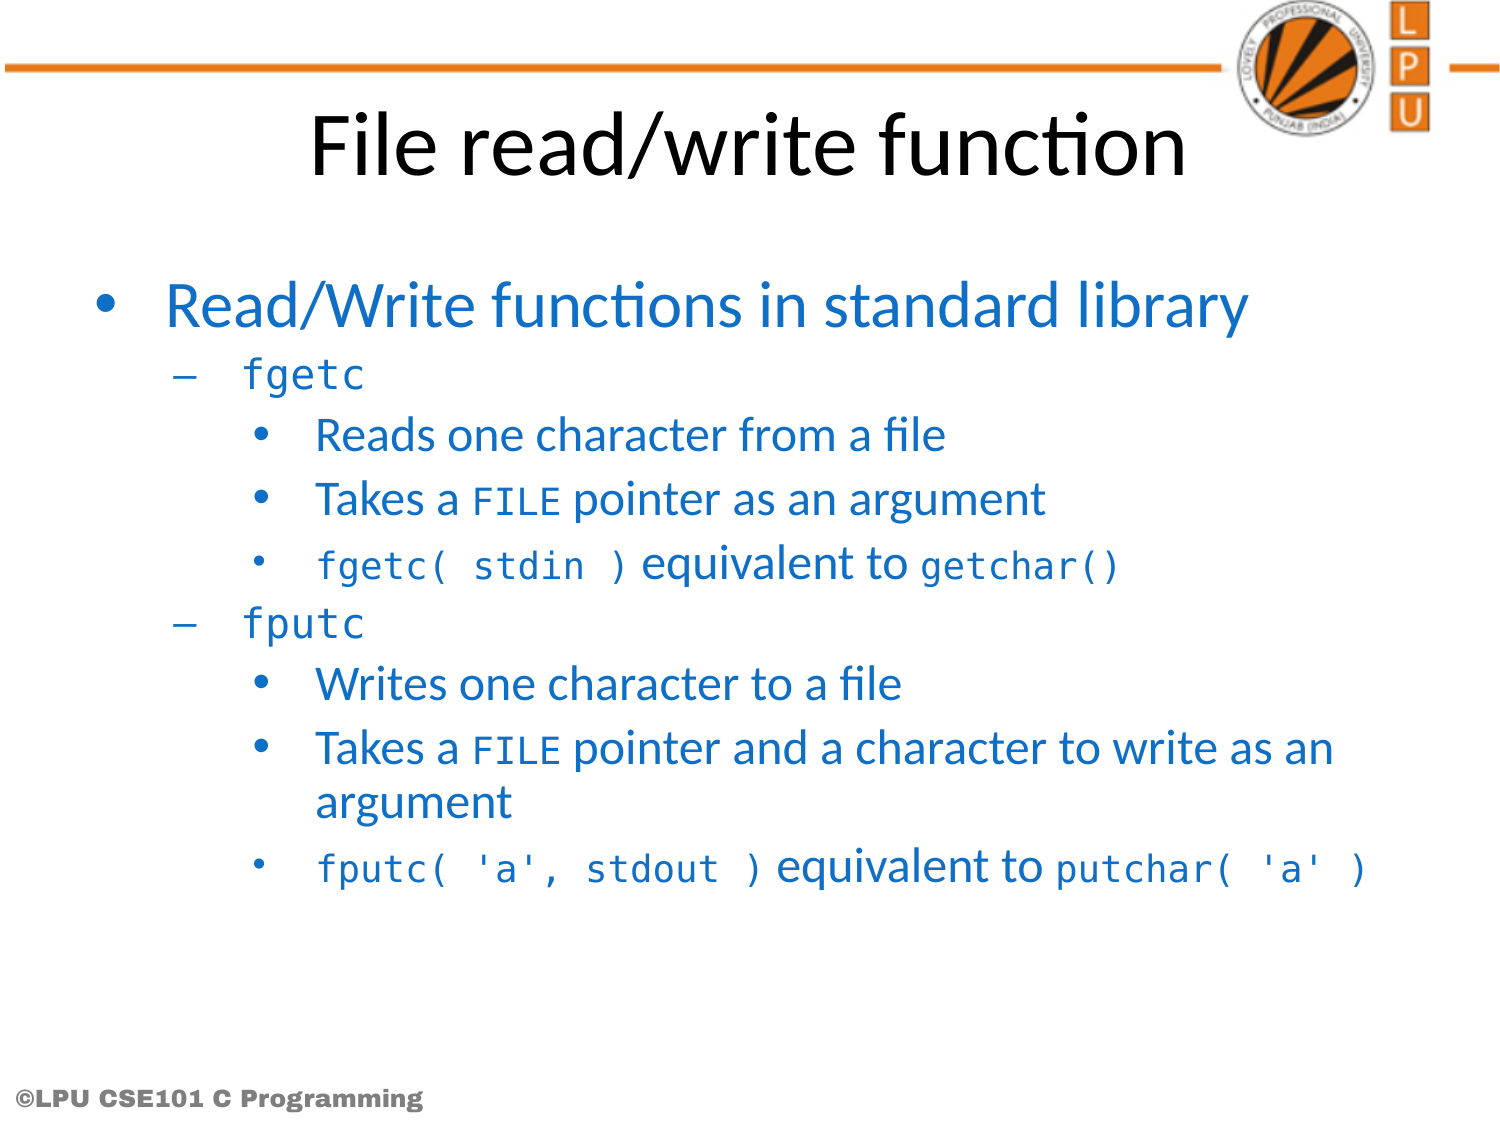

# File read/write function
Read/Write functions in standard library
fgetc
Reads one character from a file
Takes a FILE pointer as an argument
fgetc( stdin ) equivalent to getchar()
fputc
Writes one character to a file
Takes a FILE pointer and a character to write as an argument
fputc( 'a', stdout ) equivalent to putchar( 'a' )